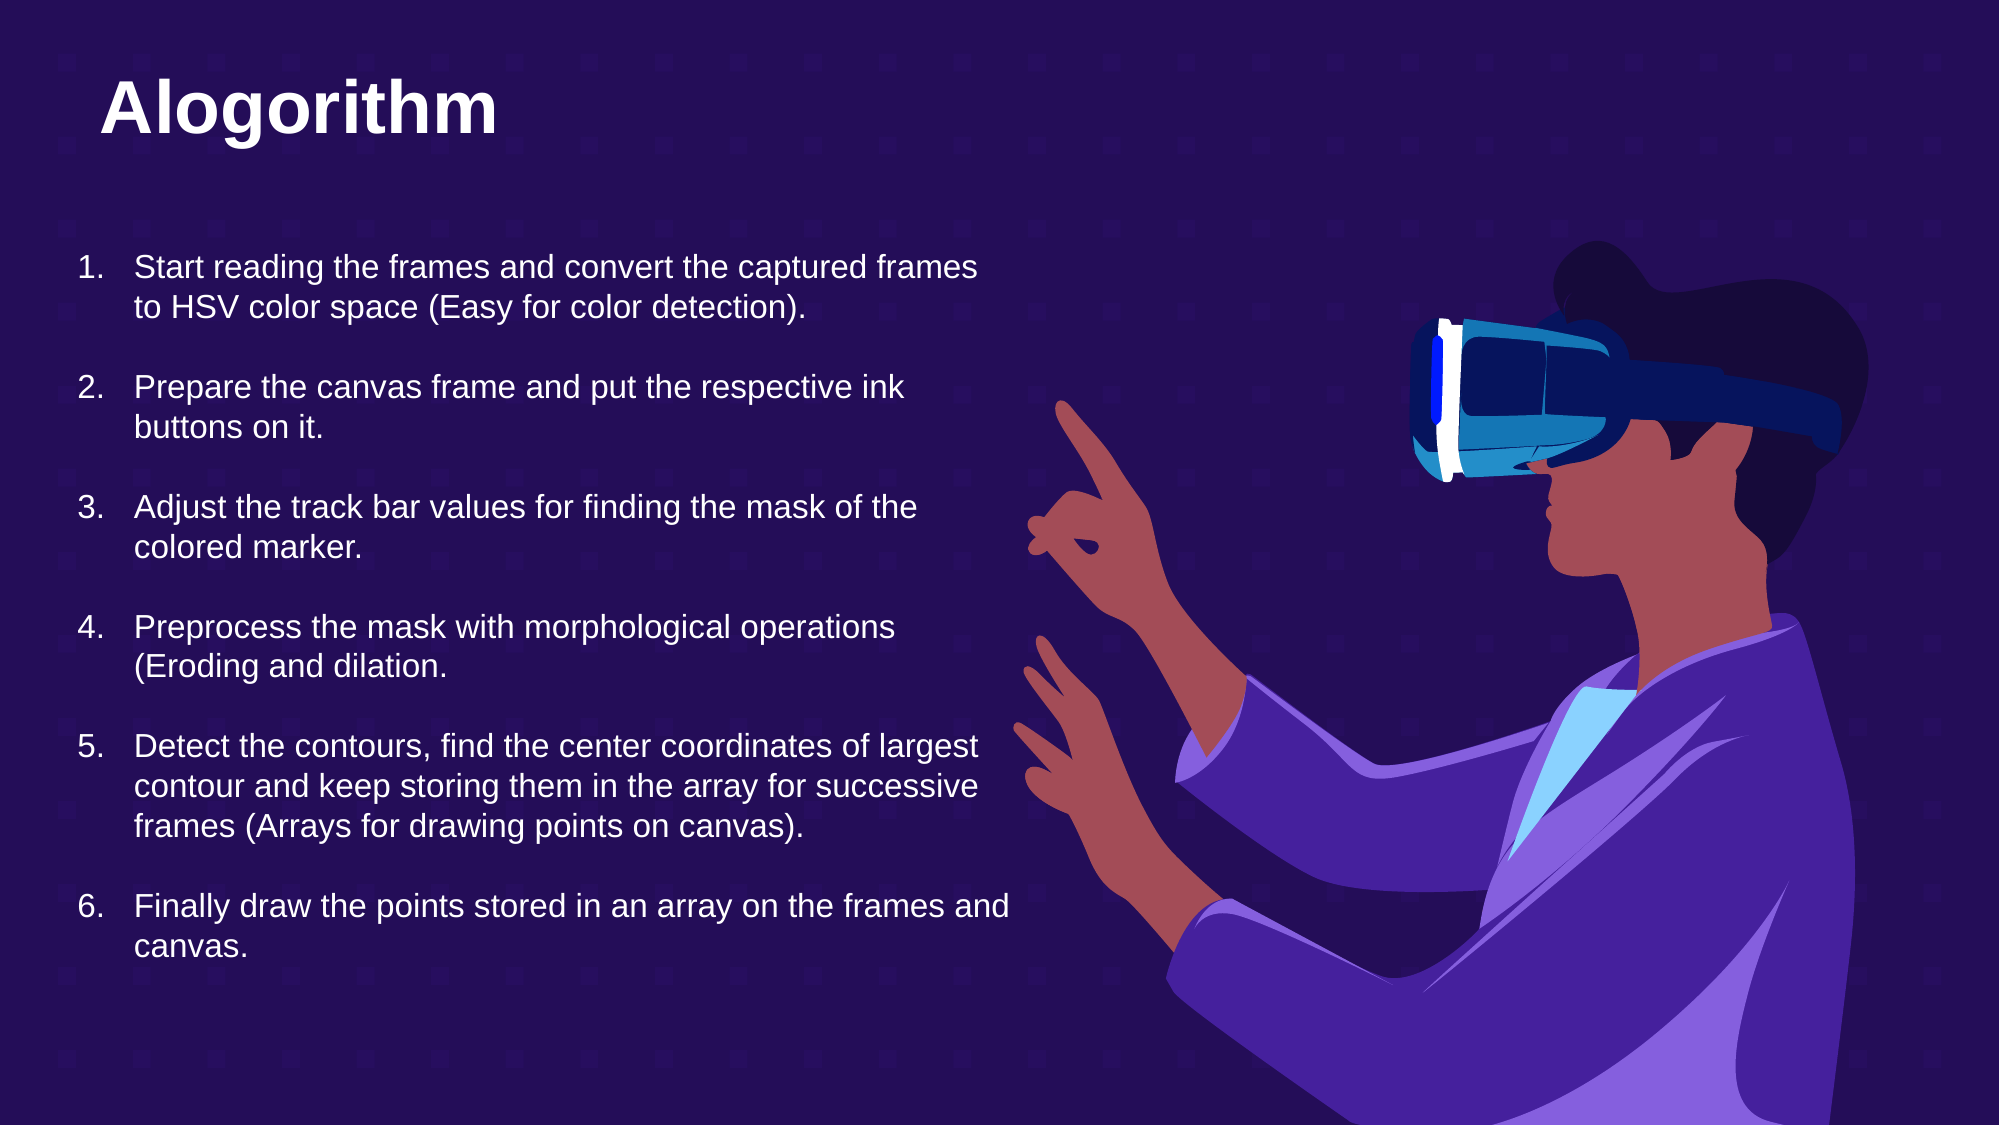

# Alogorithm

Start reading the frames and convert the captured frames to HSV color space (Easy for color detection).

Prepare the canvas frame and put the respective ink buttons on it.

Adjust the track bar values for finding the mask of the colored marker.

Preprocess the mask with morphological operations (Eroding and dilation.

Detect the contours, find the center coordinates of largest contour and keep storing them in the array for successive frames (Arrays for drawing points on canvas).

Finally draw the points stored in an array on the frames and canvas.